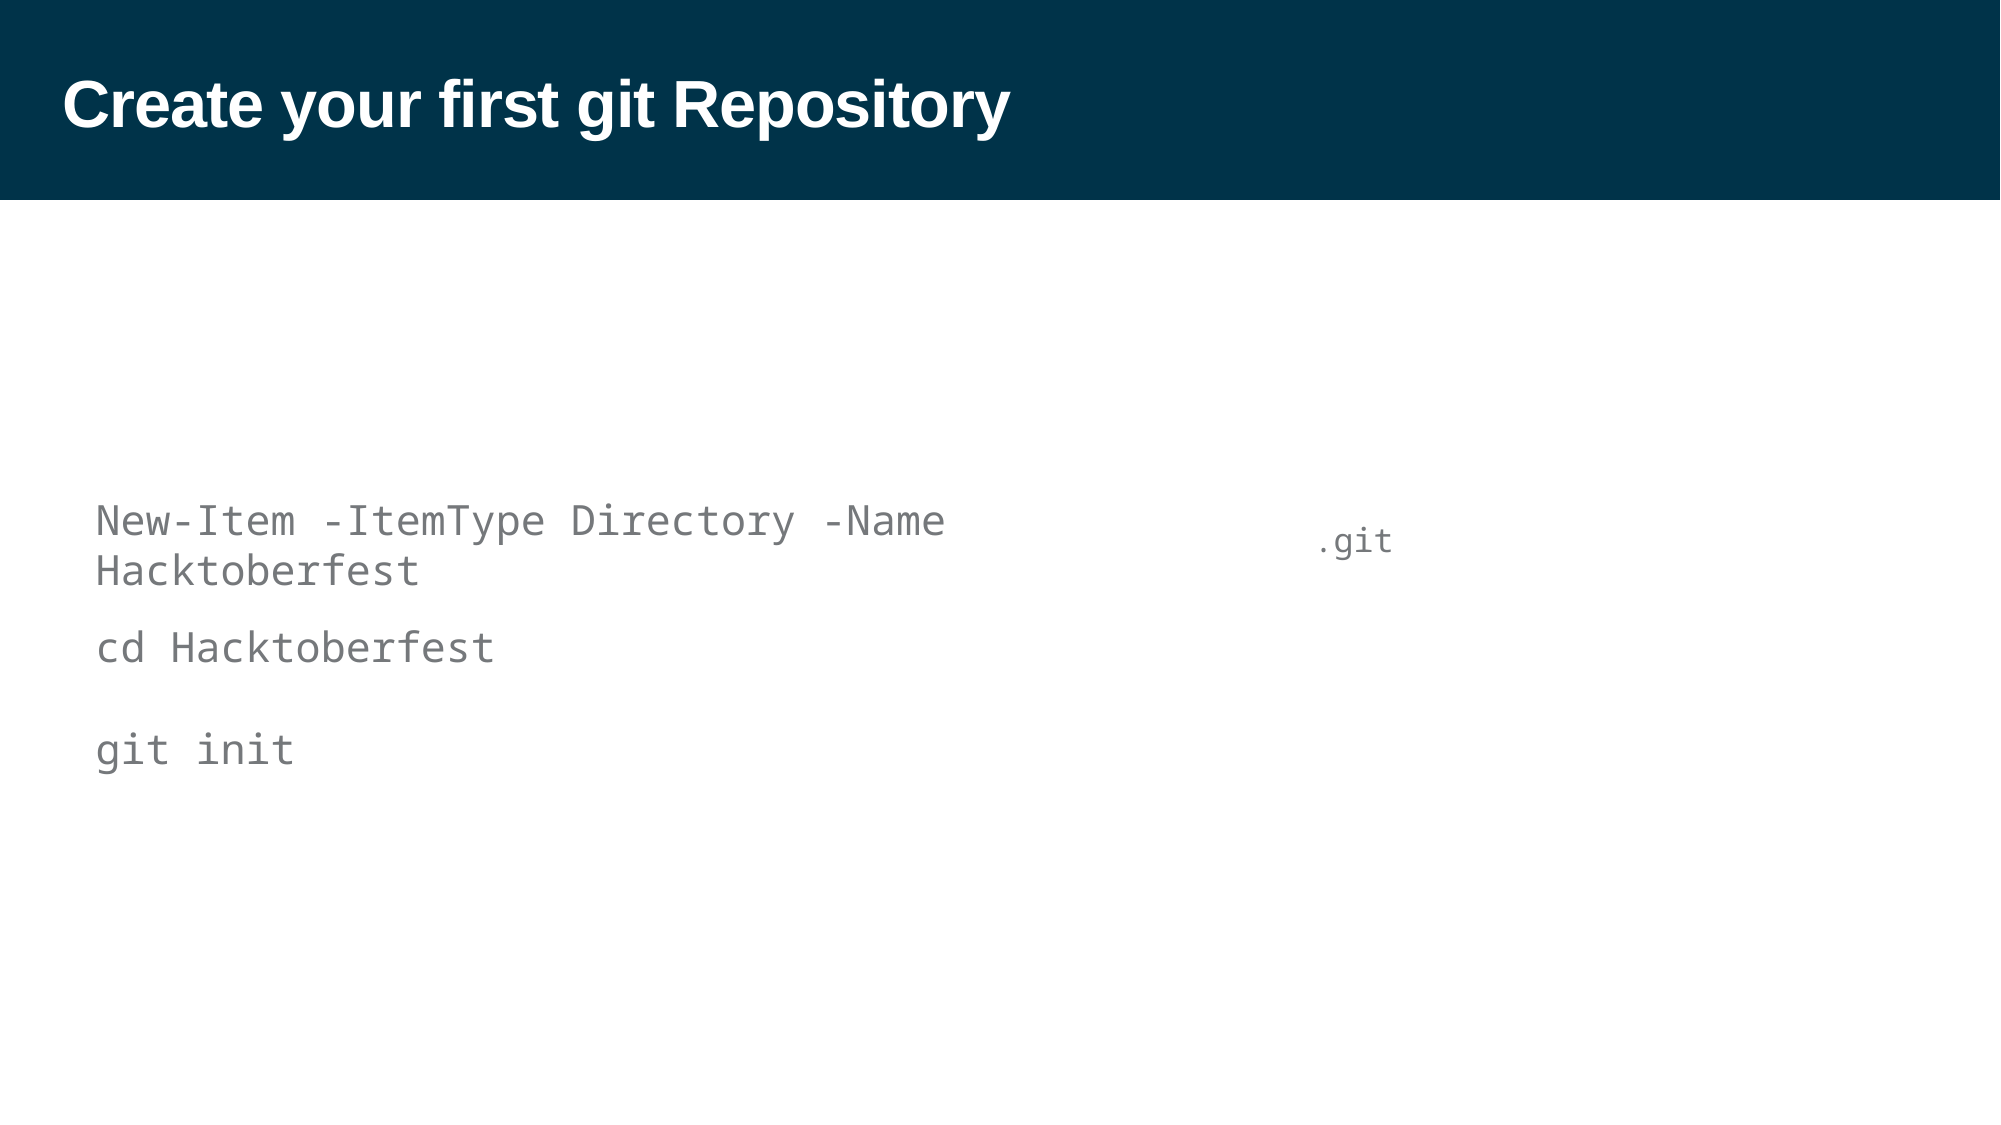

# Create your first git Repository

New-Item -ItemType Directory -Name Hacktoberfest
.git
cd Hacktoberfest
git init